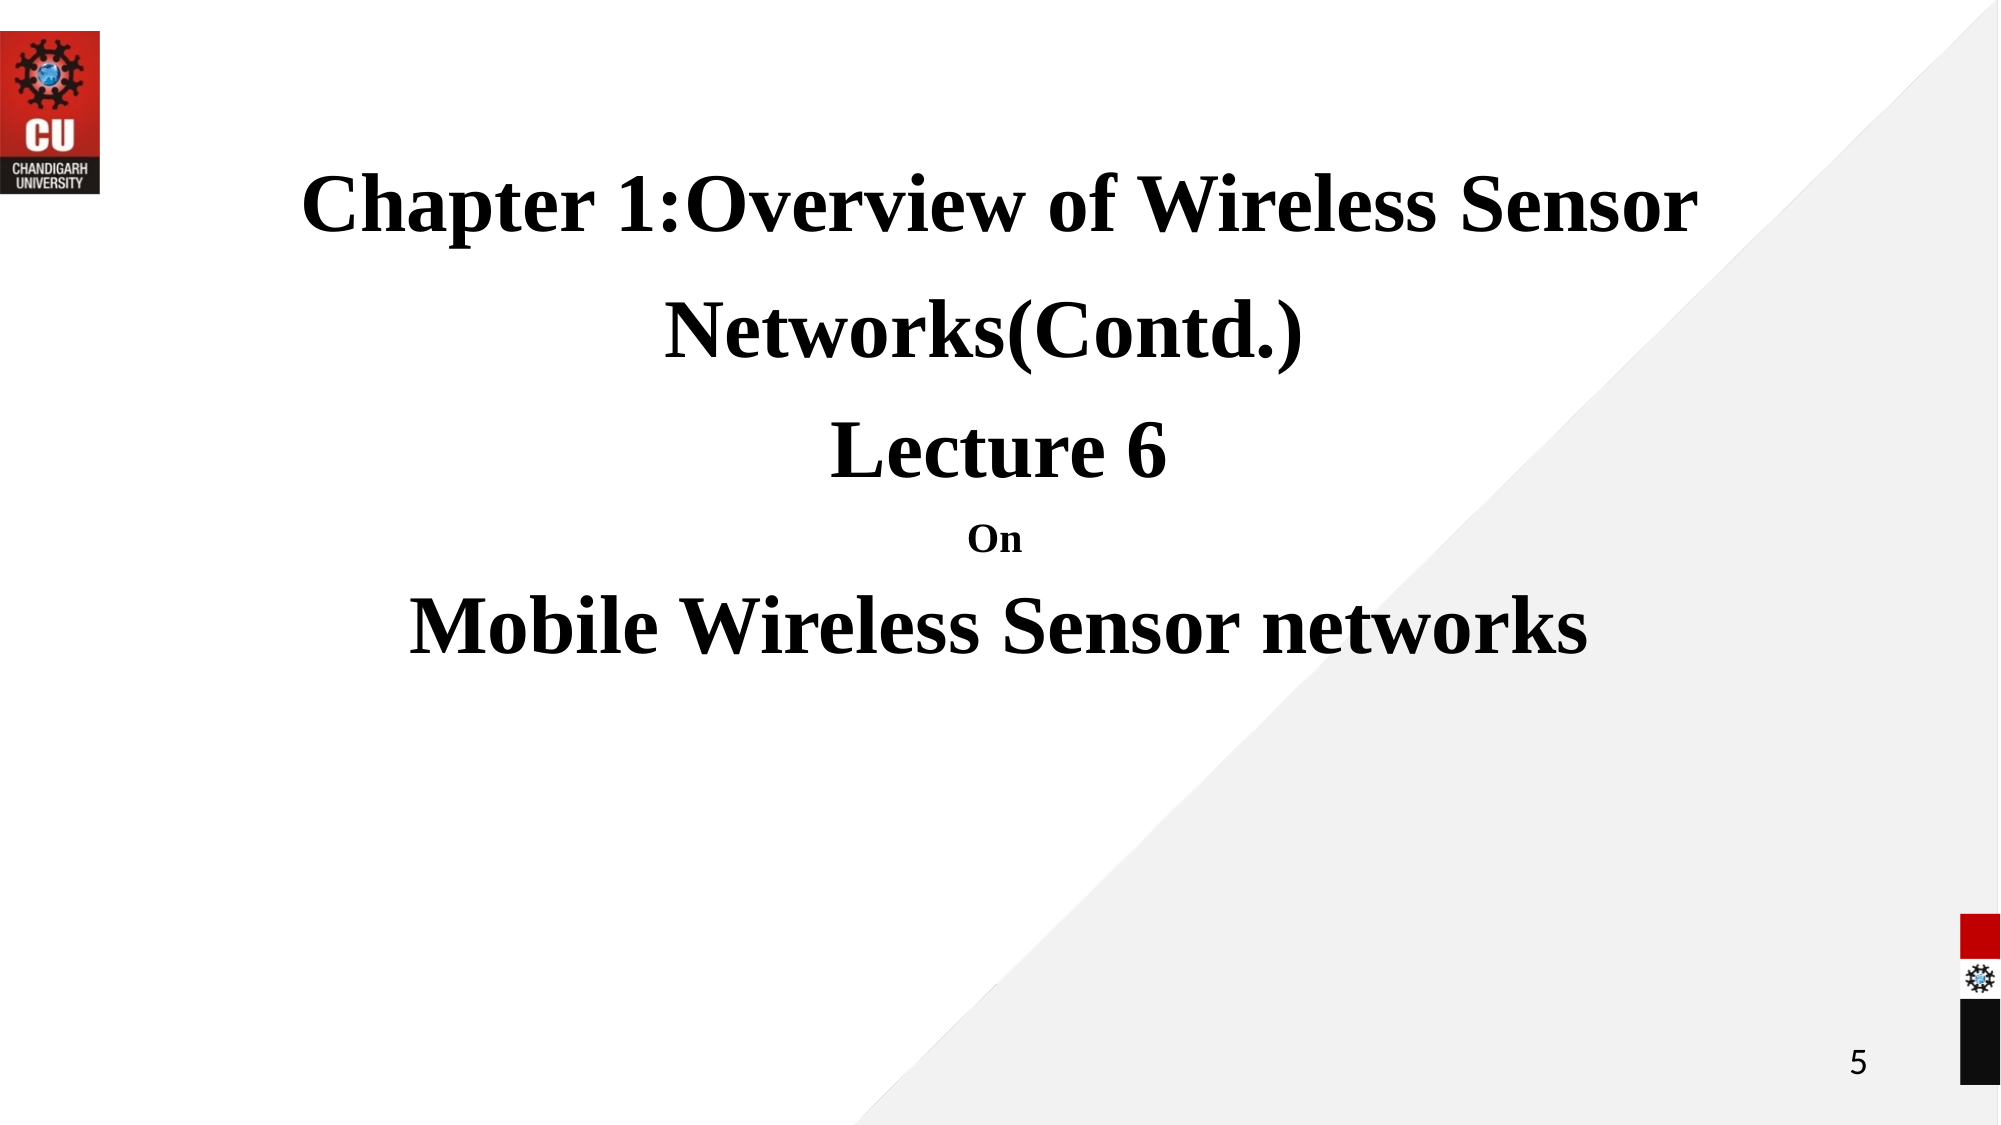

Chapter 1:Overview of Wireless Sensor Networks(Contd.)
Lecture 6
On
Mobile Wireless Sensor networks
5